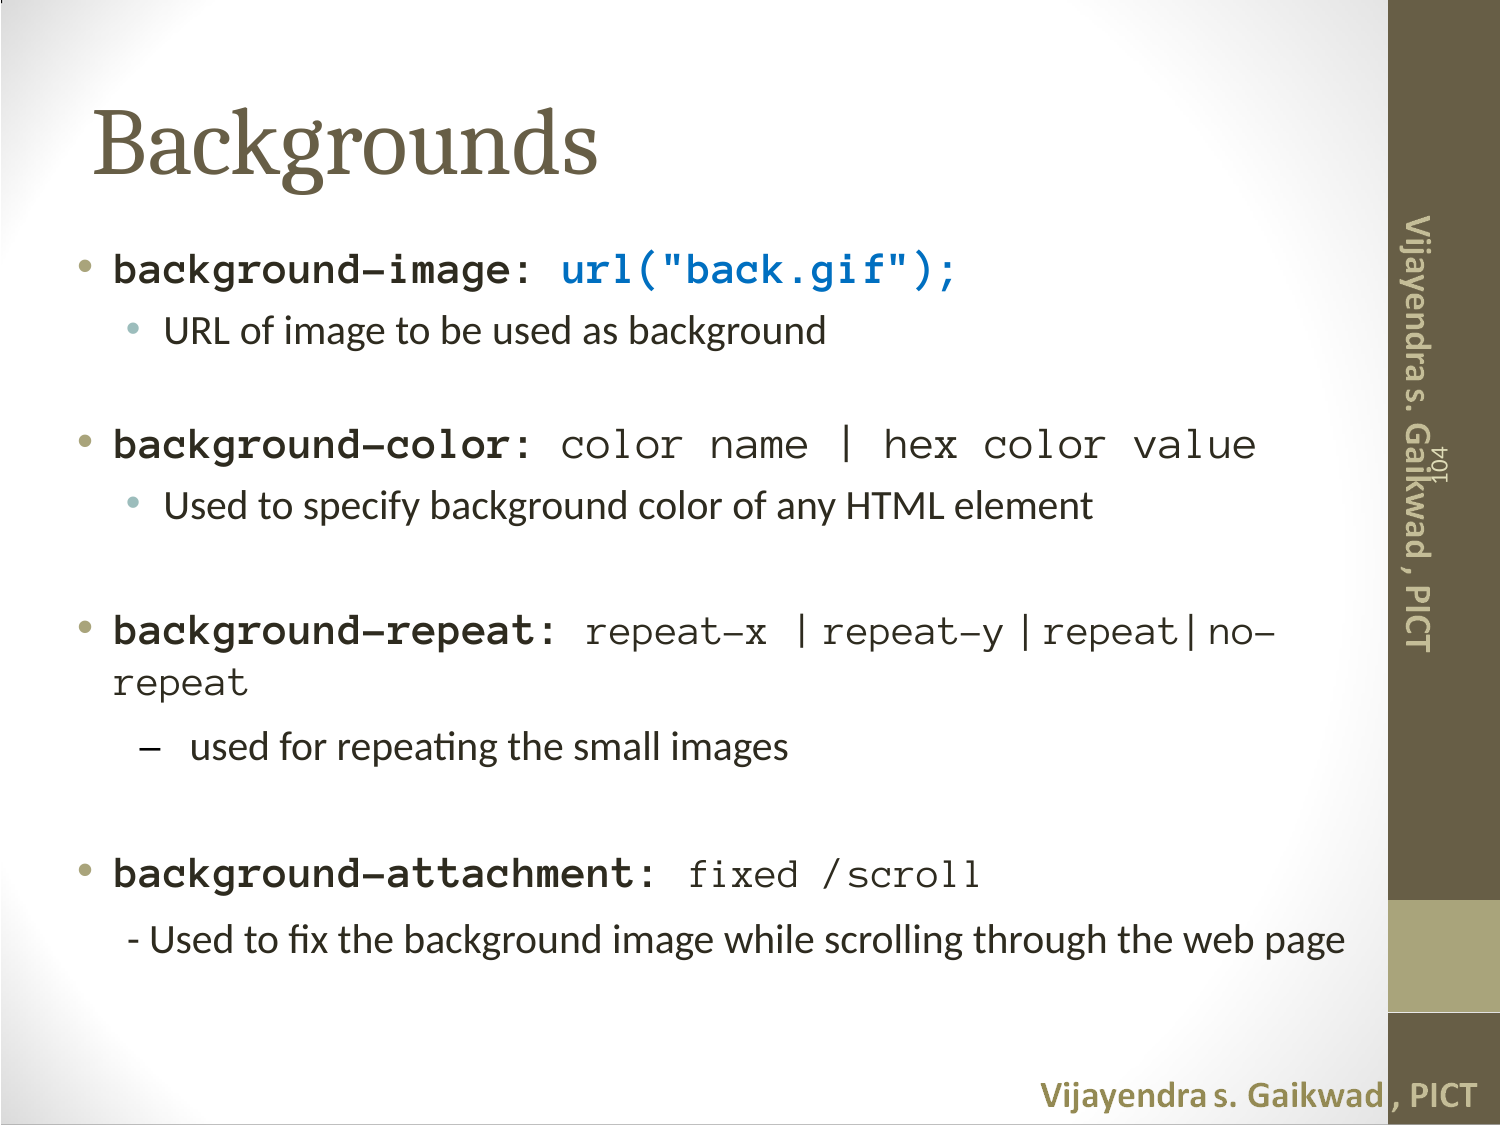

# Backgrounds
background-image: url("back.gif");
URL of image to be used as background

background-color: color name | hex color value
Used to specify background color of any HTML element

background-repeat: repeat-x | repeat-y | repeat| no-repeat
	 - used for repeating the small images

background-attachment: fixed / scroll
  - Used to fix the background image while scrolling through the web page
104